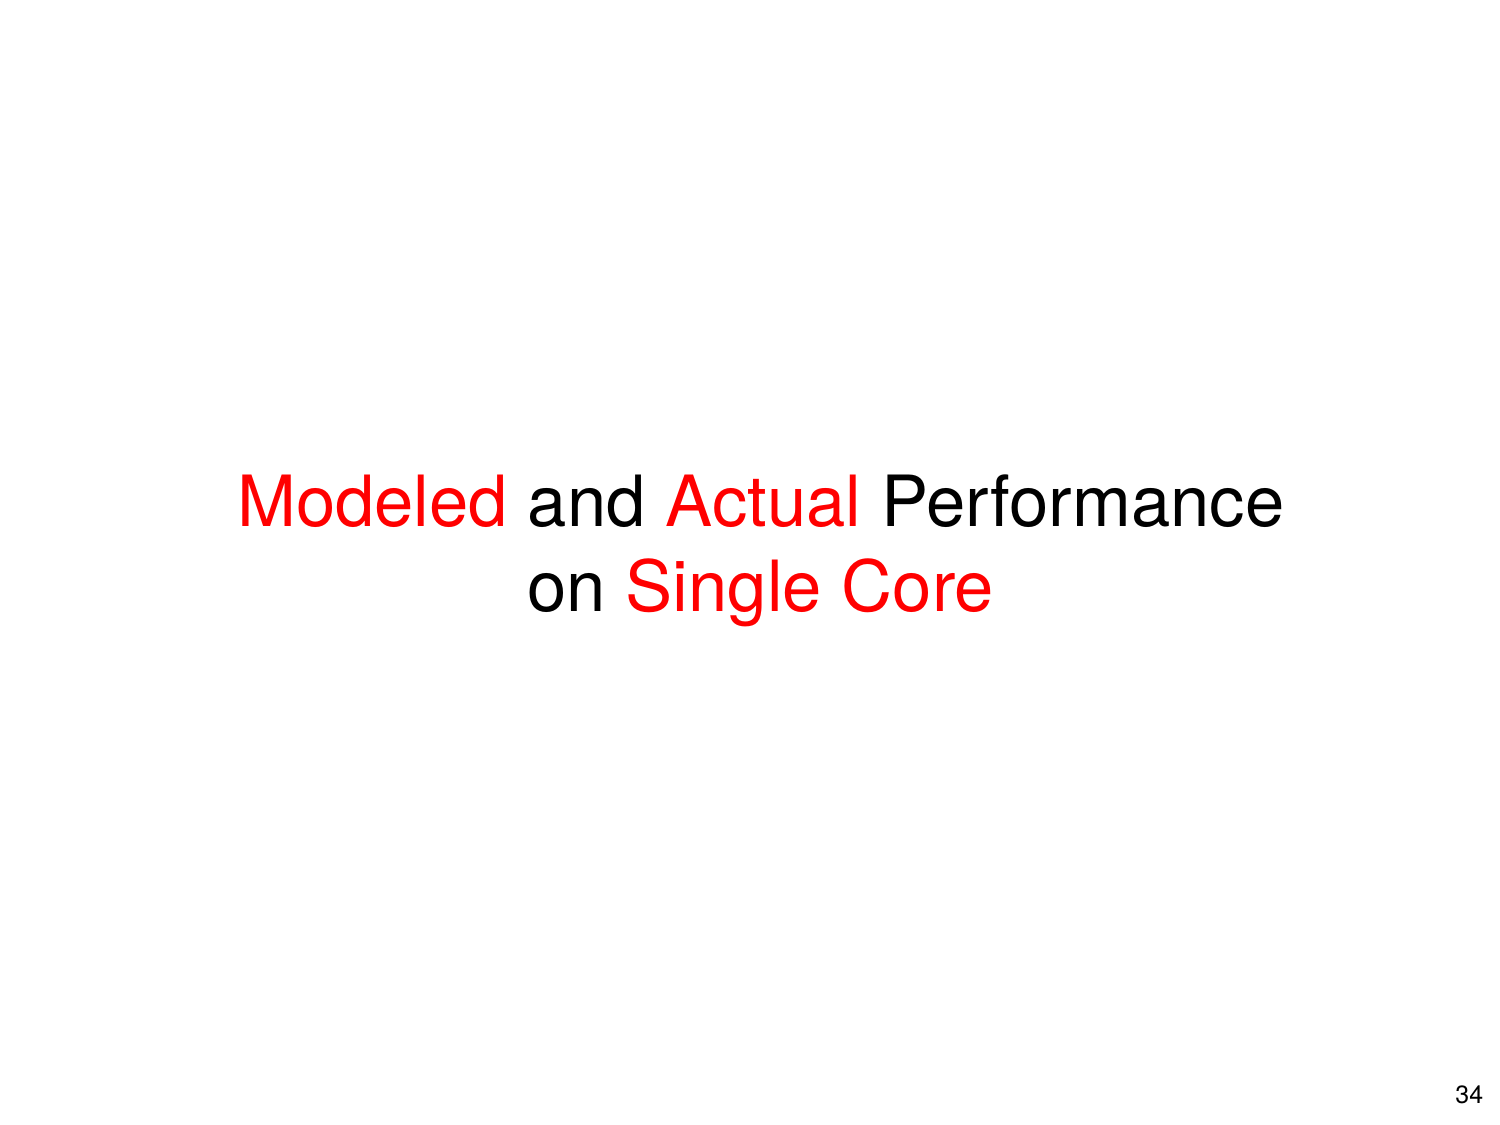

# Modeled and Actual Performance on Single Core
34